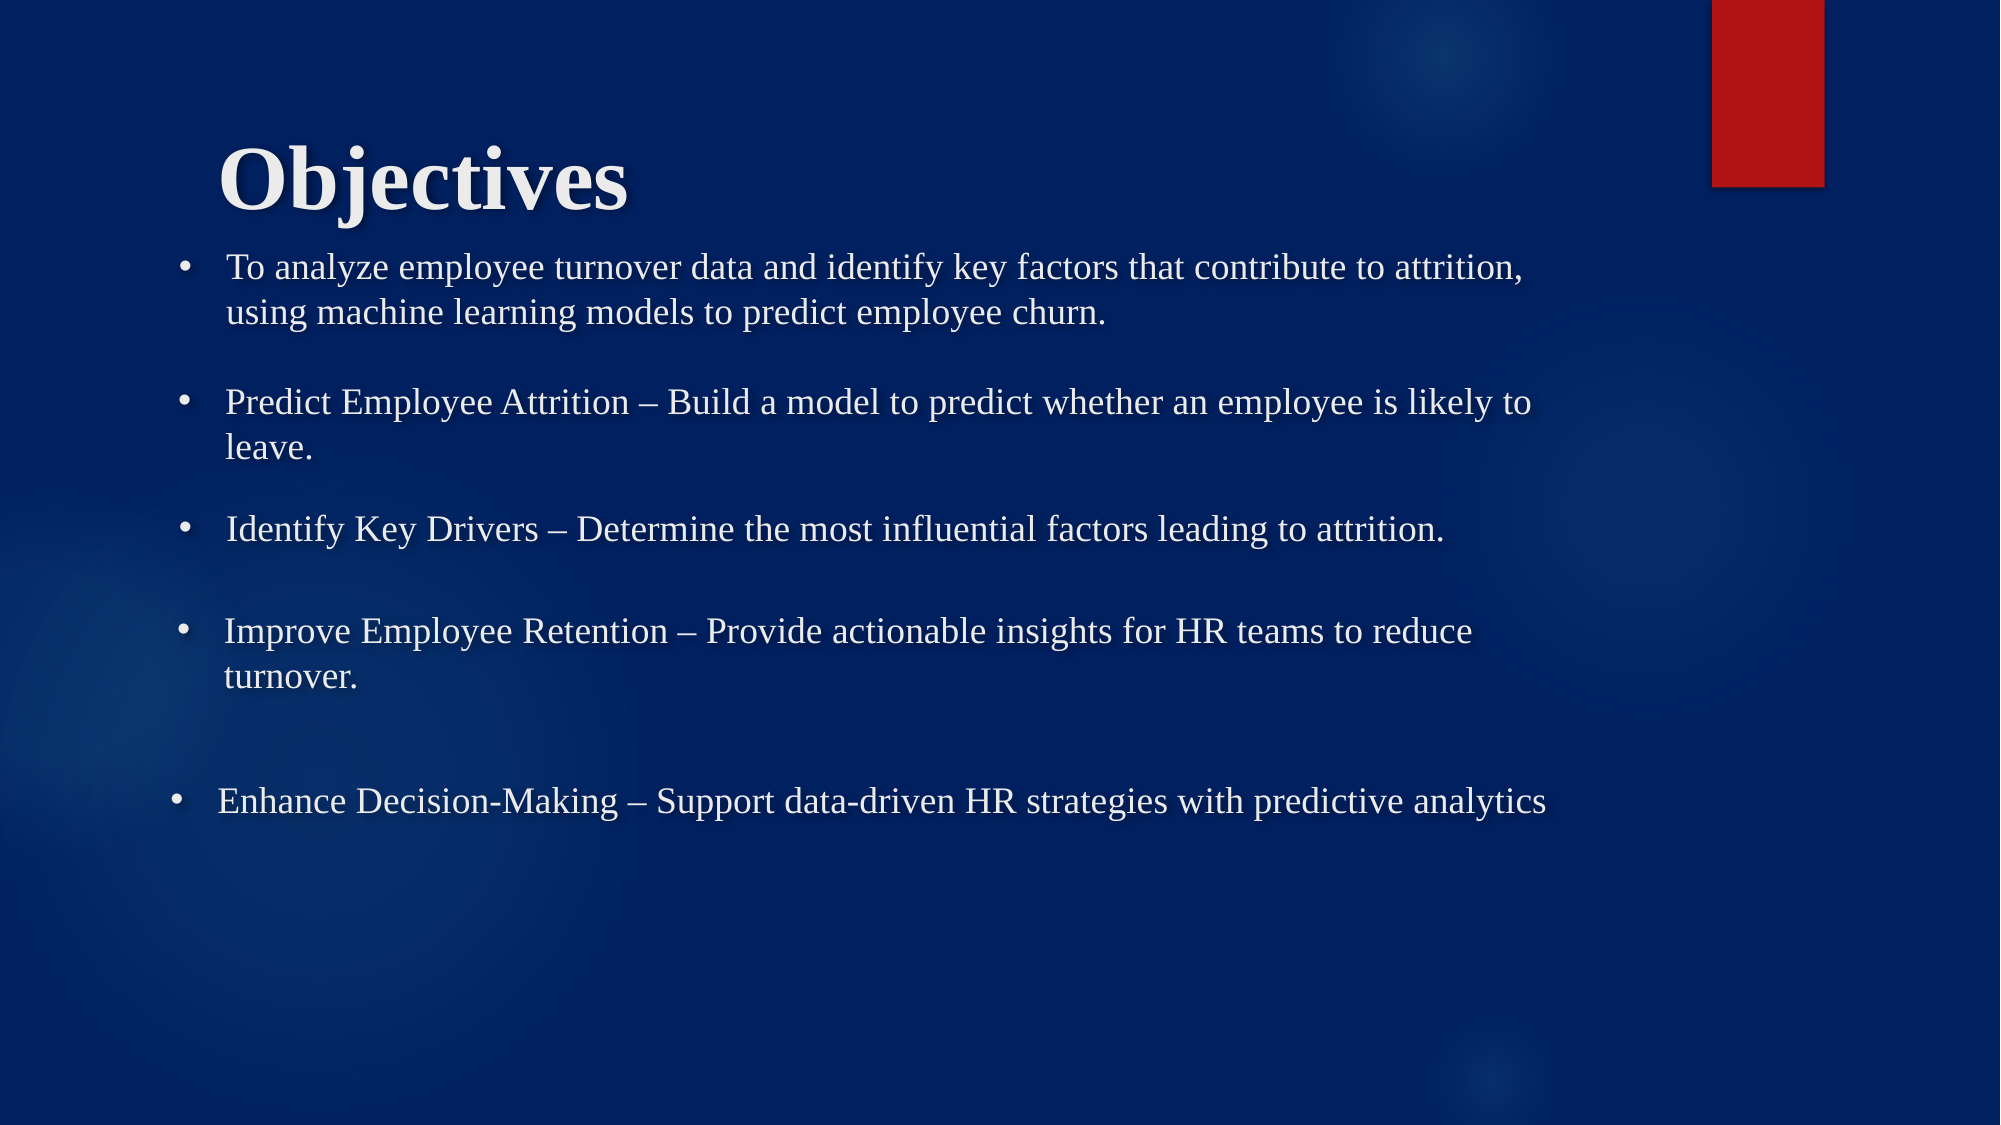

# Objectives
To analyze employee turnover data and identify key factors that contribute to attrition, using machine learning models to predict employee churn.
Predict Employee Attrition – Build a model to predict whether an employee is likely to leave.
Identify Key Drivers – Determine the most influential factors leading to attrition.
Improve Employee Retention – Provide actionable insights for HR teams to reduce turnover.
Enhance Decision-Making – Support data-driven HR strategies with predictive analytics